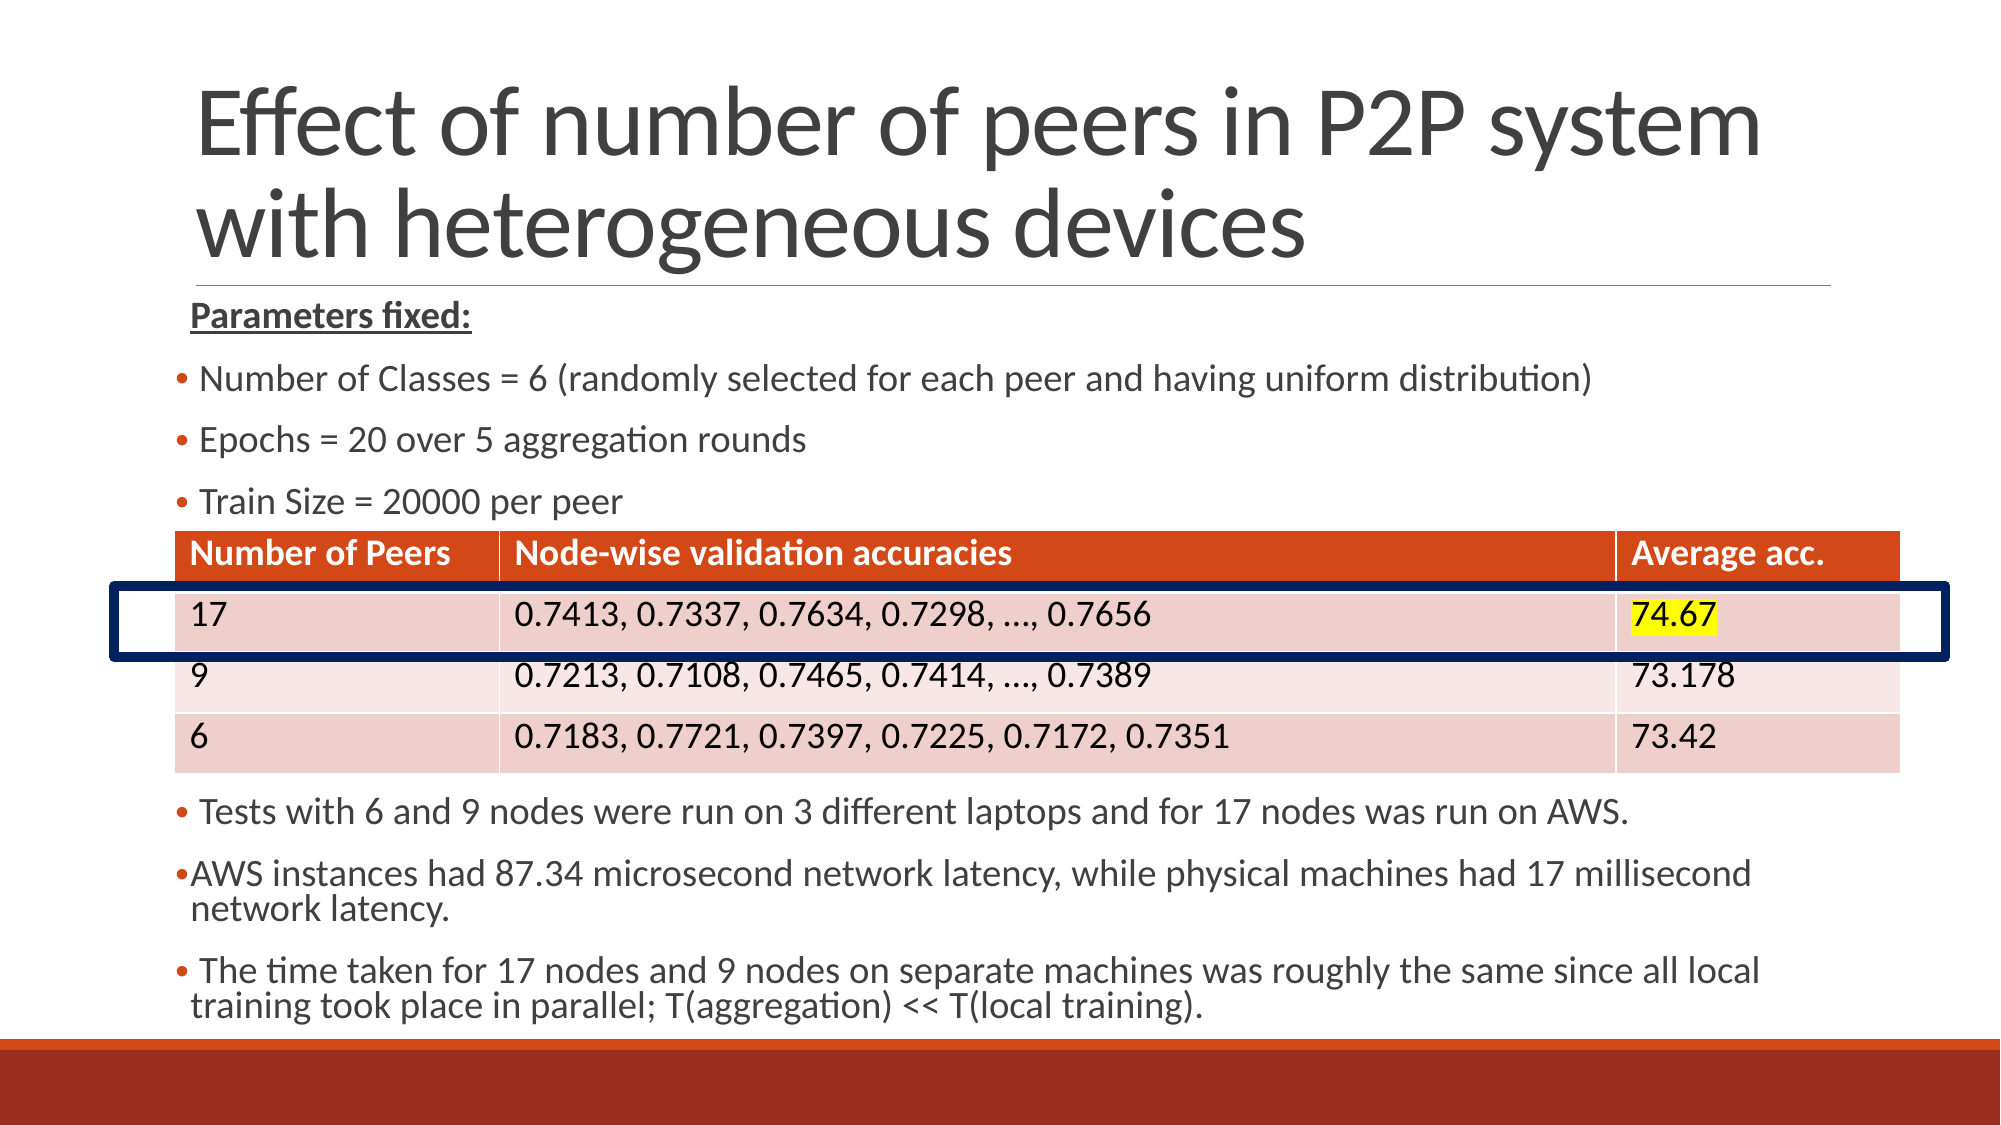

# Effect of number of peers in P2P system with heterogeneous devices
Parameters fixed:
 Number of Classes = 6 (randomly selected for each peer and having uniform distribution)
 Epochs = 20 over 5 aggregation rounds
 Train Size = 20000 per peer

 Tests with 6 and 9 nodes were run on 3 different laptops and for 17 nodes was run on AWS.
AWS instances had 87.34 microsecond network latency, while physical machines had 17 millisecond network latency.
 The time taken for 17 nodes and 9 nodes on separate machines was roughly the same since all local training took place in parallel; T(aggregation) << T(local training).

| Number of Peers | Node-wise validation accuracies | Average acc. |
| --- | --- | --- |
| 17 | 0.7413, 0.7337, 0.7634, 0.7298, …, 0.7656 | 74.67 |
| 9 | 0.7213, 0.7108, 0.7465, 0.7414, …, 0.7389 | 73.178 |
| 6 | 0.7183, 0.7721, 0.7397, 0.7225, 0.7172, 0.7351 | 73.42 |